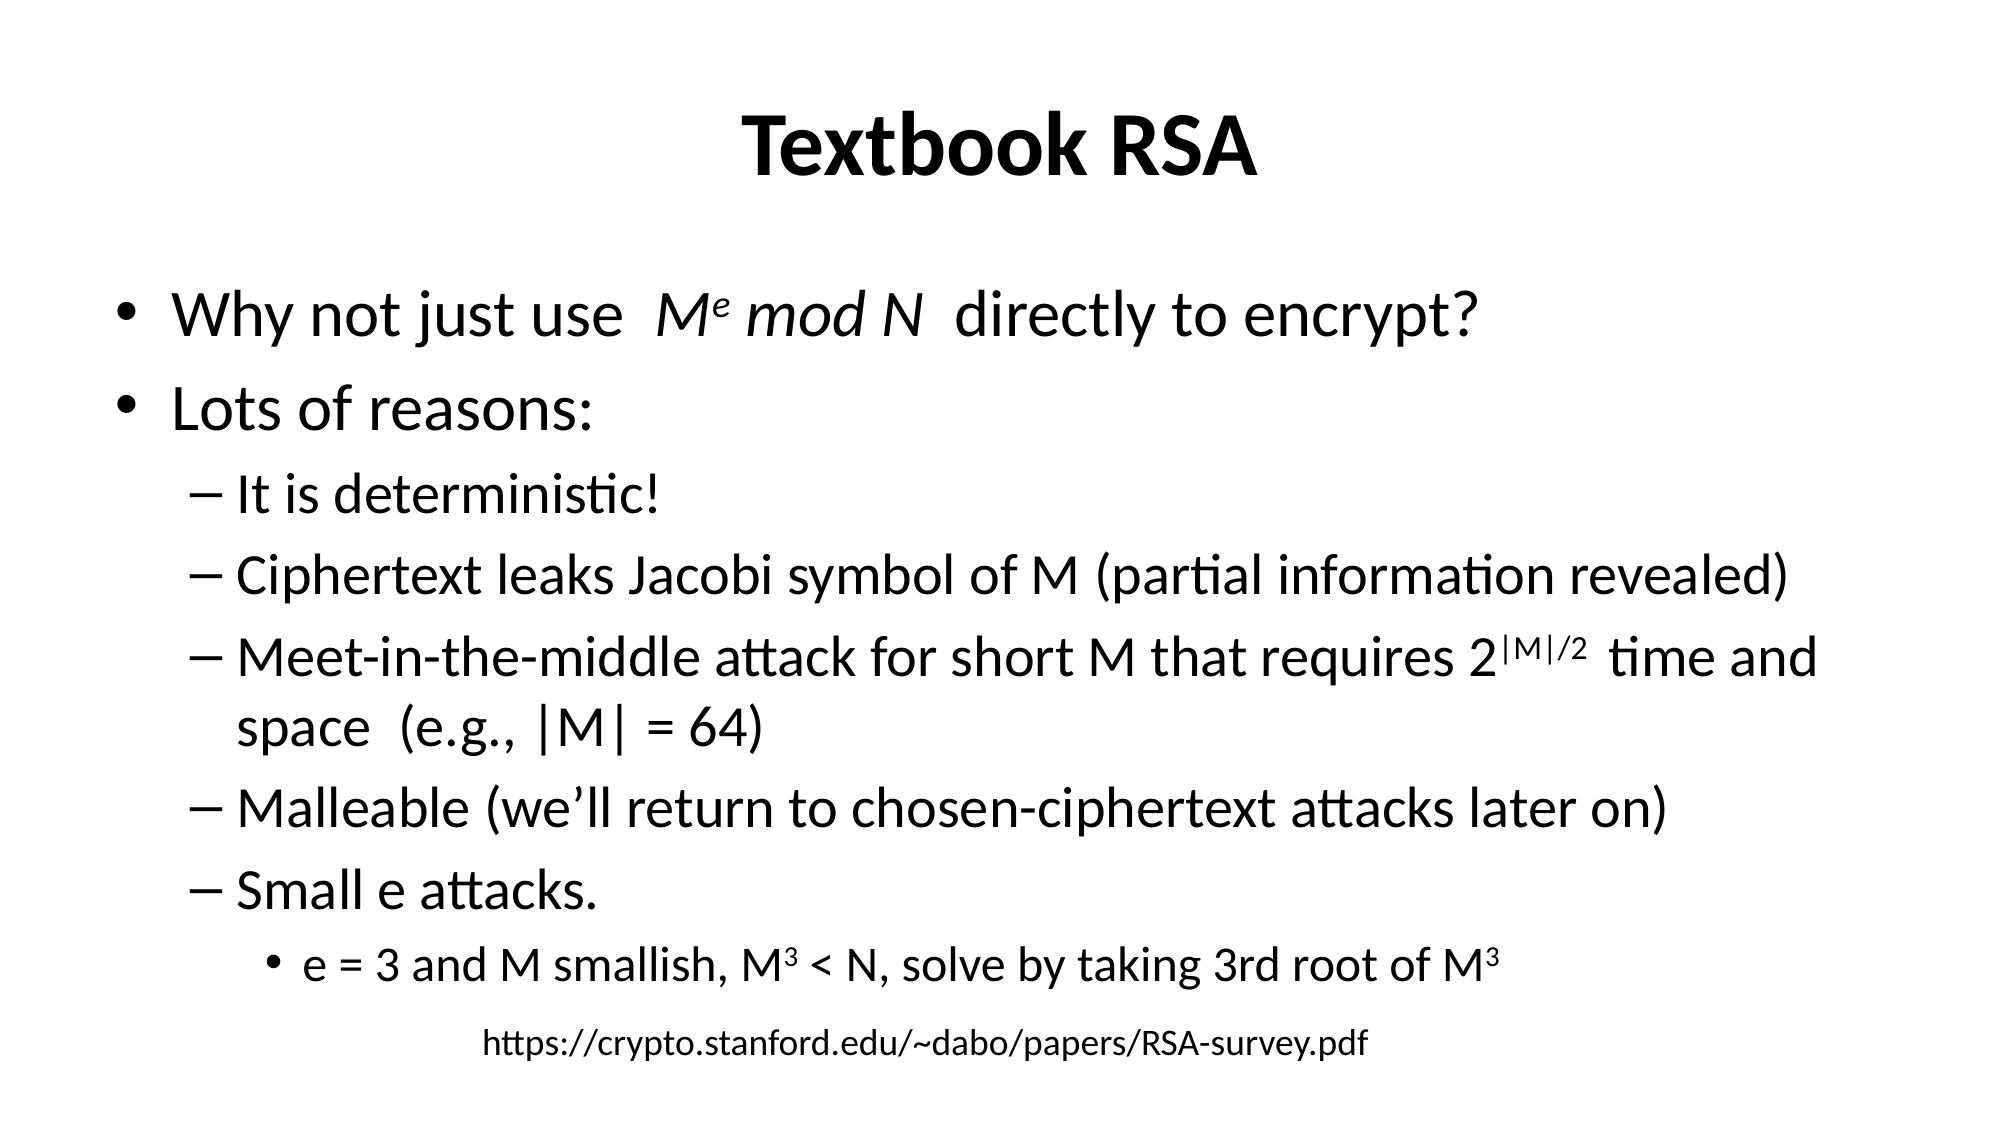

# Textbook RSA
Why not just use  Me mod N  directly to encrypt?
Lots of reasons:
It is deterministic!
Ciphertext leaks Jacobi symbol of M (partial information revealed)
Meet-in-the-middle attack for short M that requires 2|M|/2  time and space  (e.g., |M| = 64)
Malleable (we’ll return to chosen-ciphertext attacks later on)
Small e attacks.
e = 3 and M smallish, M3 < N, solve by taking 3rd root of M3

https://crypto.stanford.edu/~dabo/papers/RSA-survey.pdf